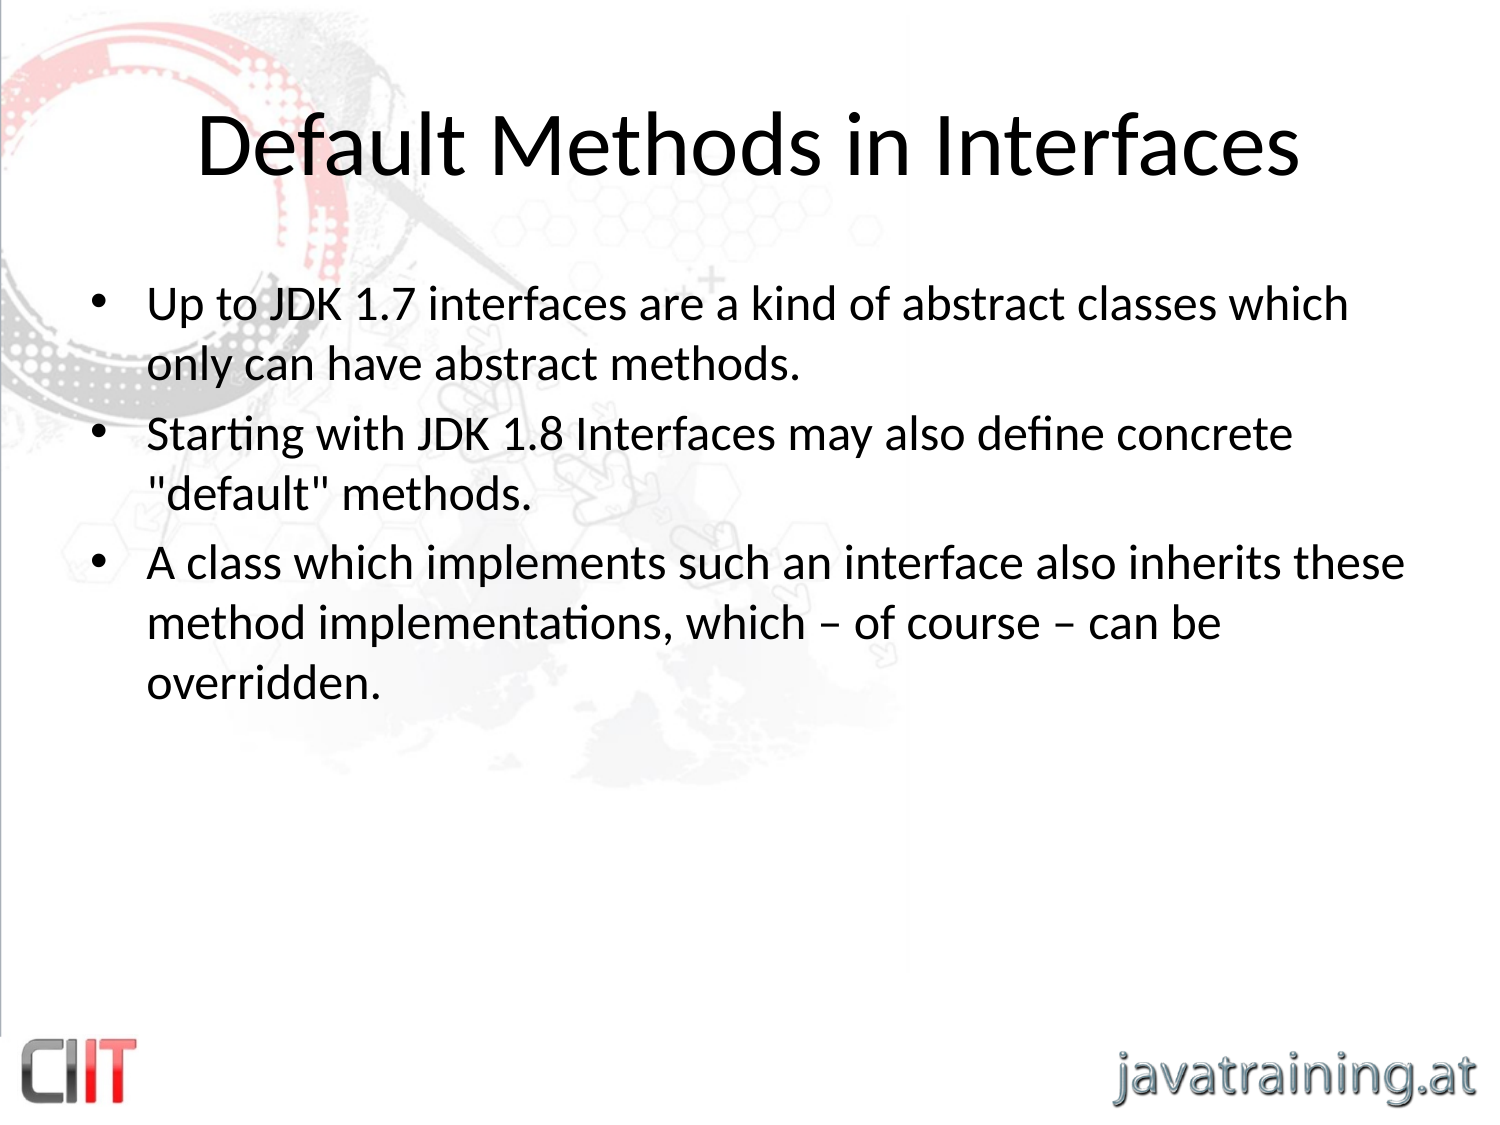

# Default Methods in Interfaces
Up to JDK 1.7 interfaces are a kind of abstract classes which only can have abstract methods.
Starting with JDK 1.8 Interfaces may also define concrete "default" methods.
A class which implements such an interface also inherits these method implementations, which – of course – can be overridden.